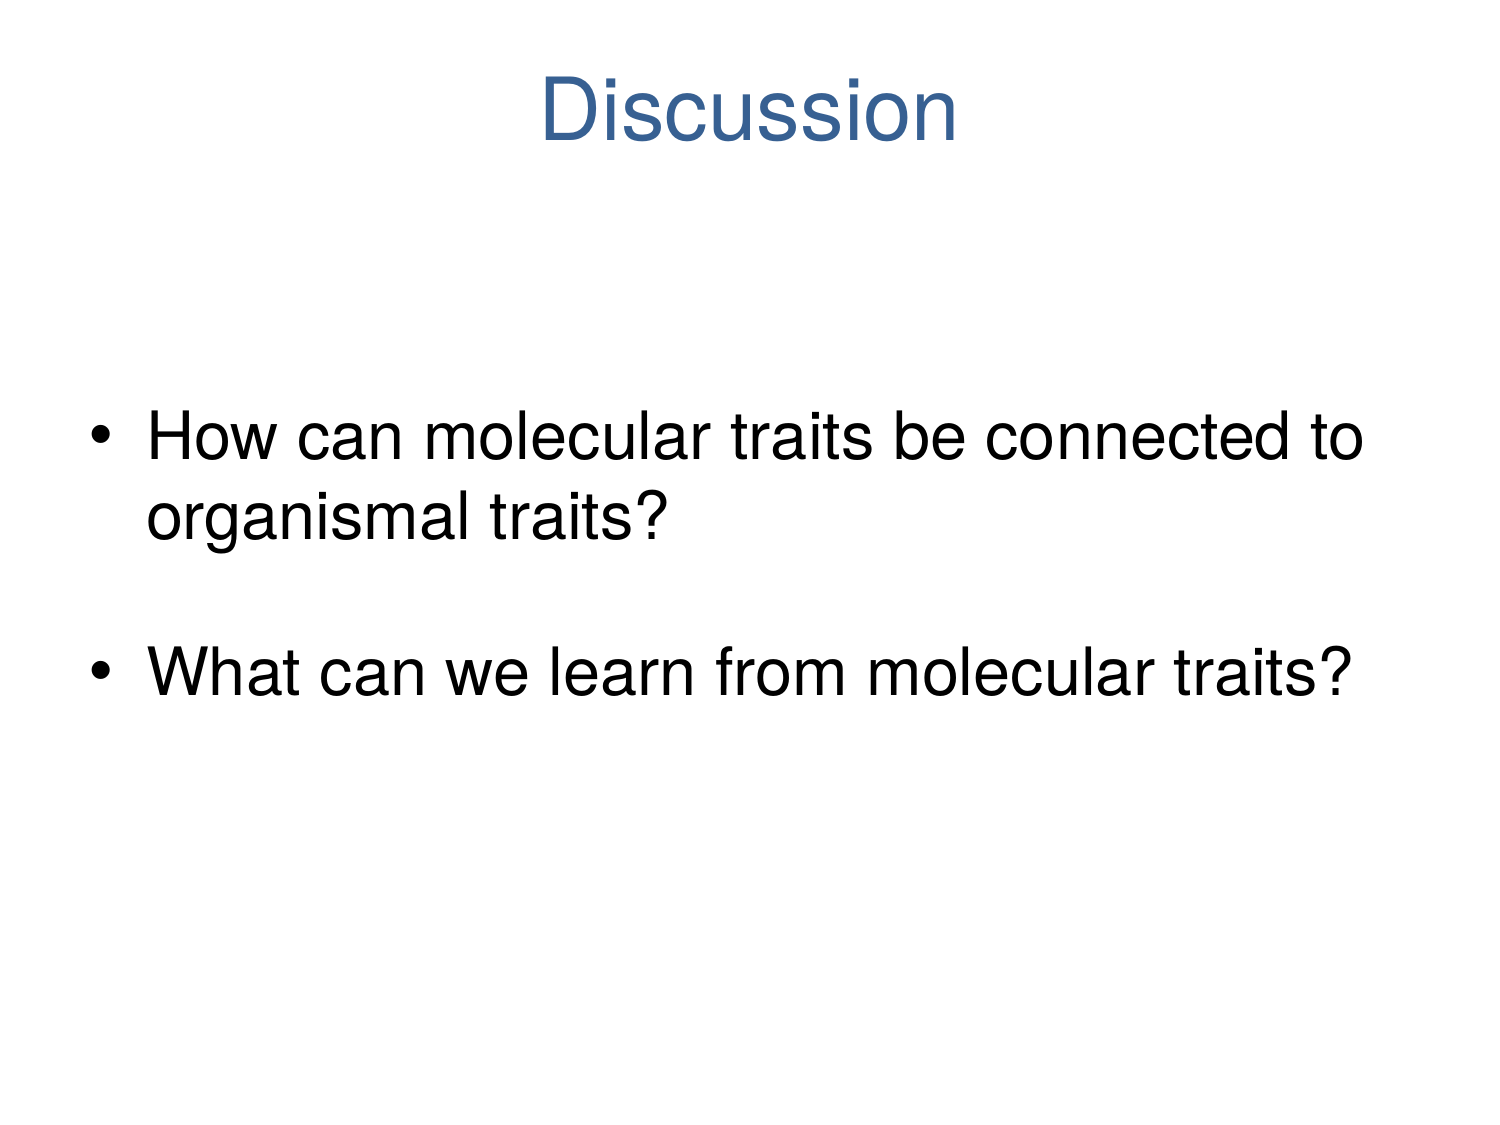

# Discussion
How can molecular traits be connected to organismal traits?
What can we learn from molecular traits?